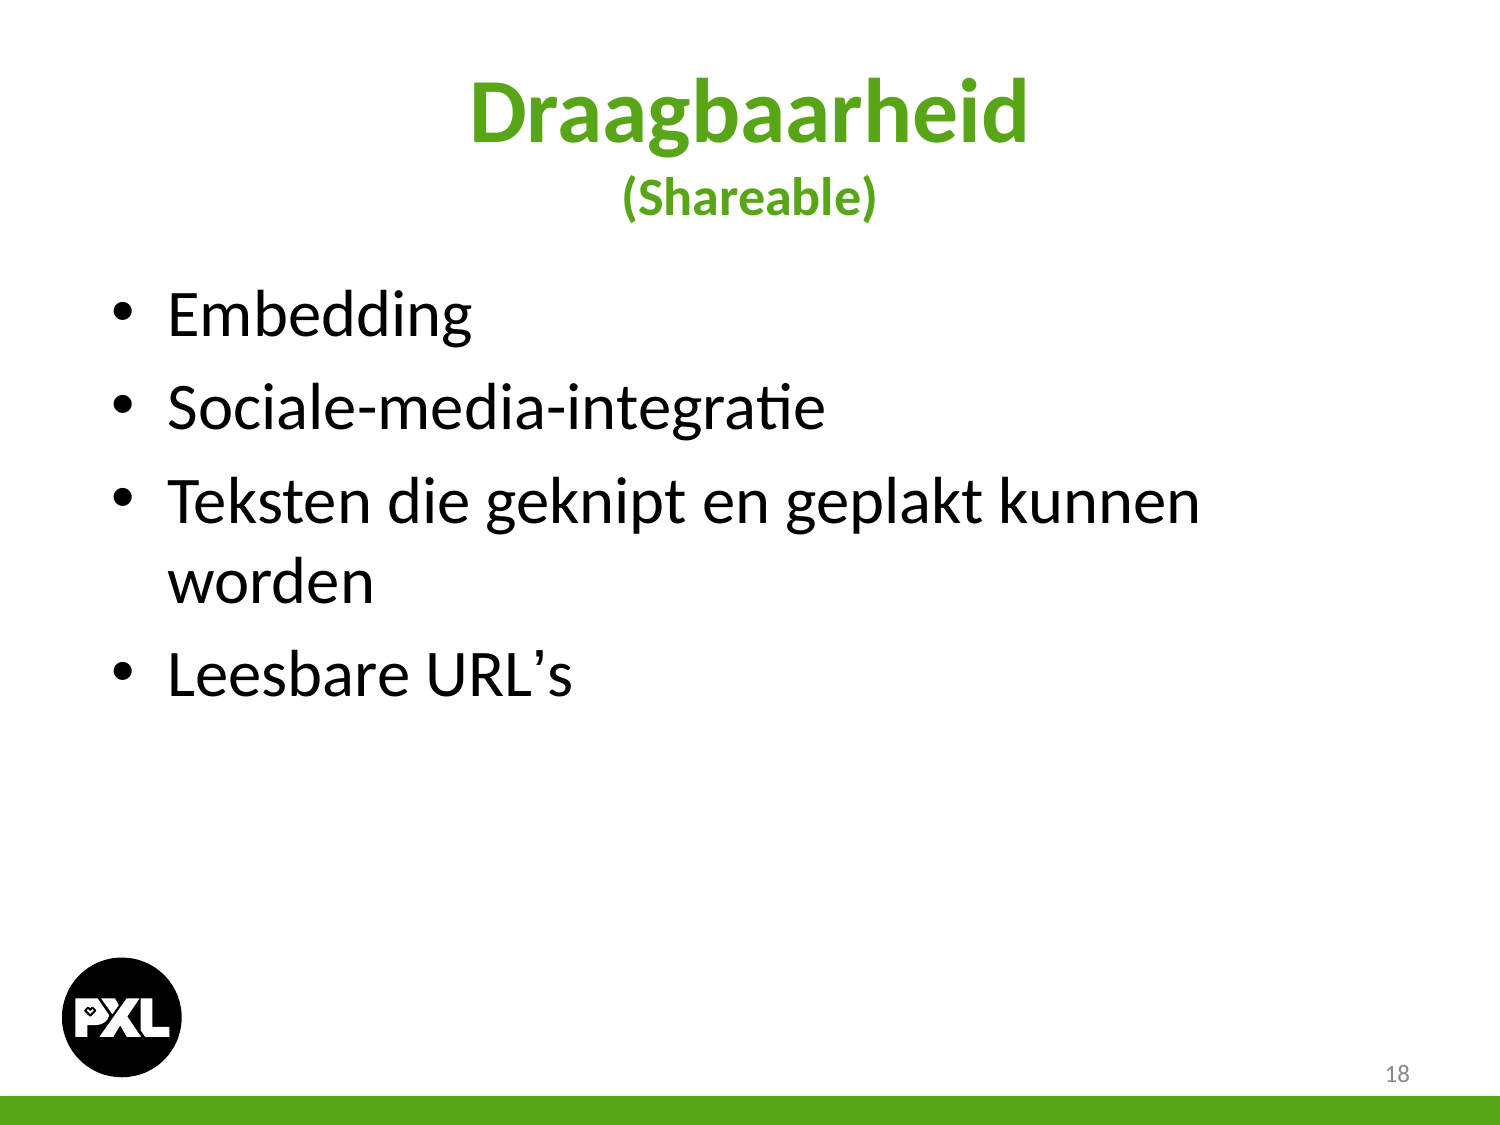

# Draagbaarheid (Shareable)
Embedding
Sociale-media-integratie
Teksten die geknipt en geplakt kunnen worden
Leesbare URL’s
18